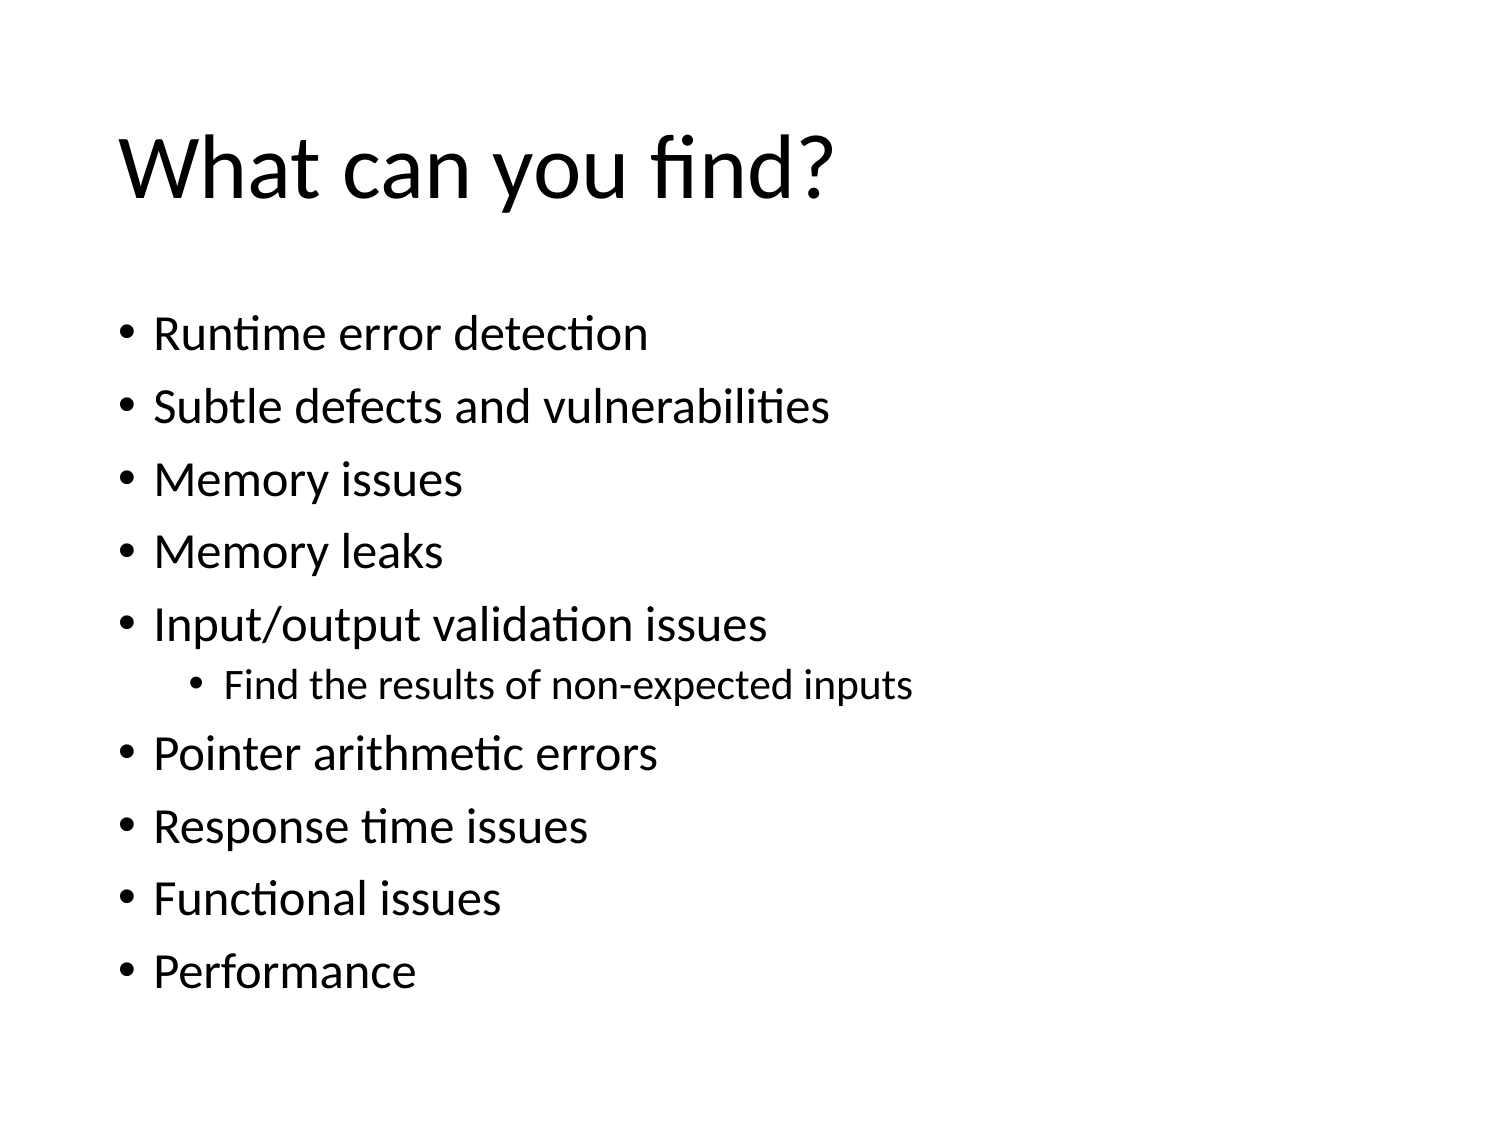

# What can you find?
Runtime error detection
Subtle defects and vulnerabilities
Memory issues
Memory leaks
Input/output validation issues
Find the results of non-expected inputs
Pointer arithmetic errors
Response time issues
Functional issues
Performance